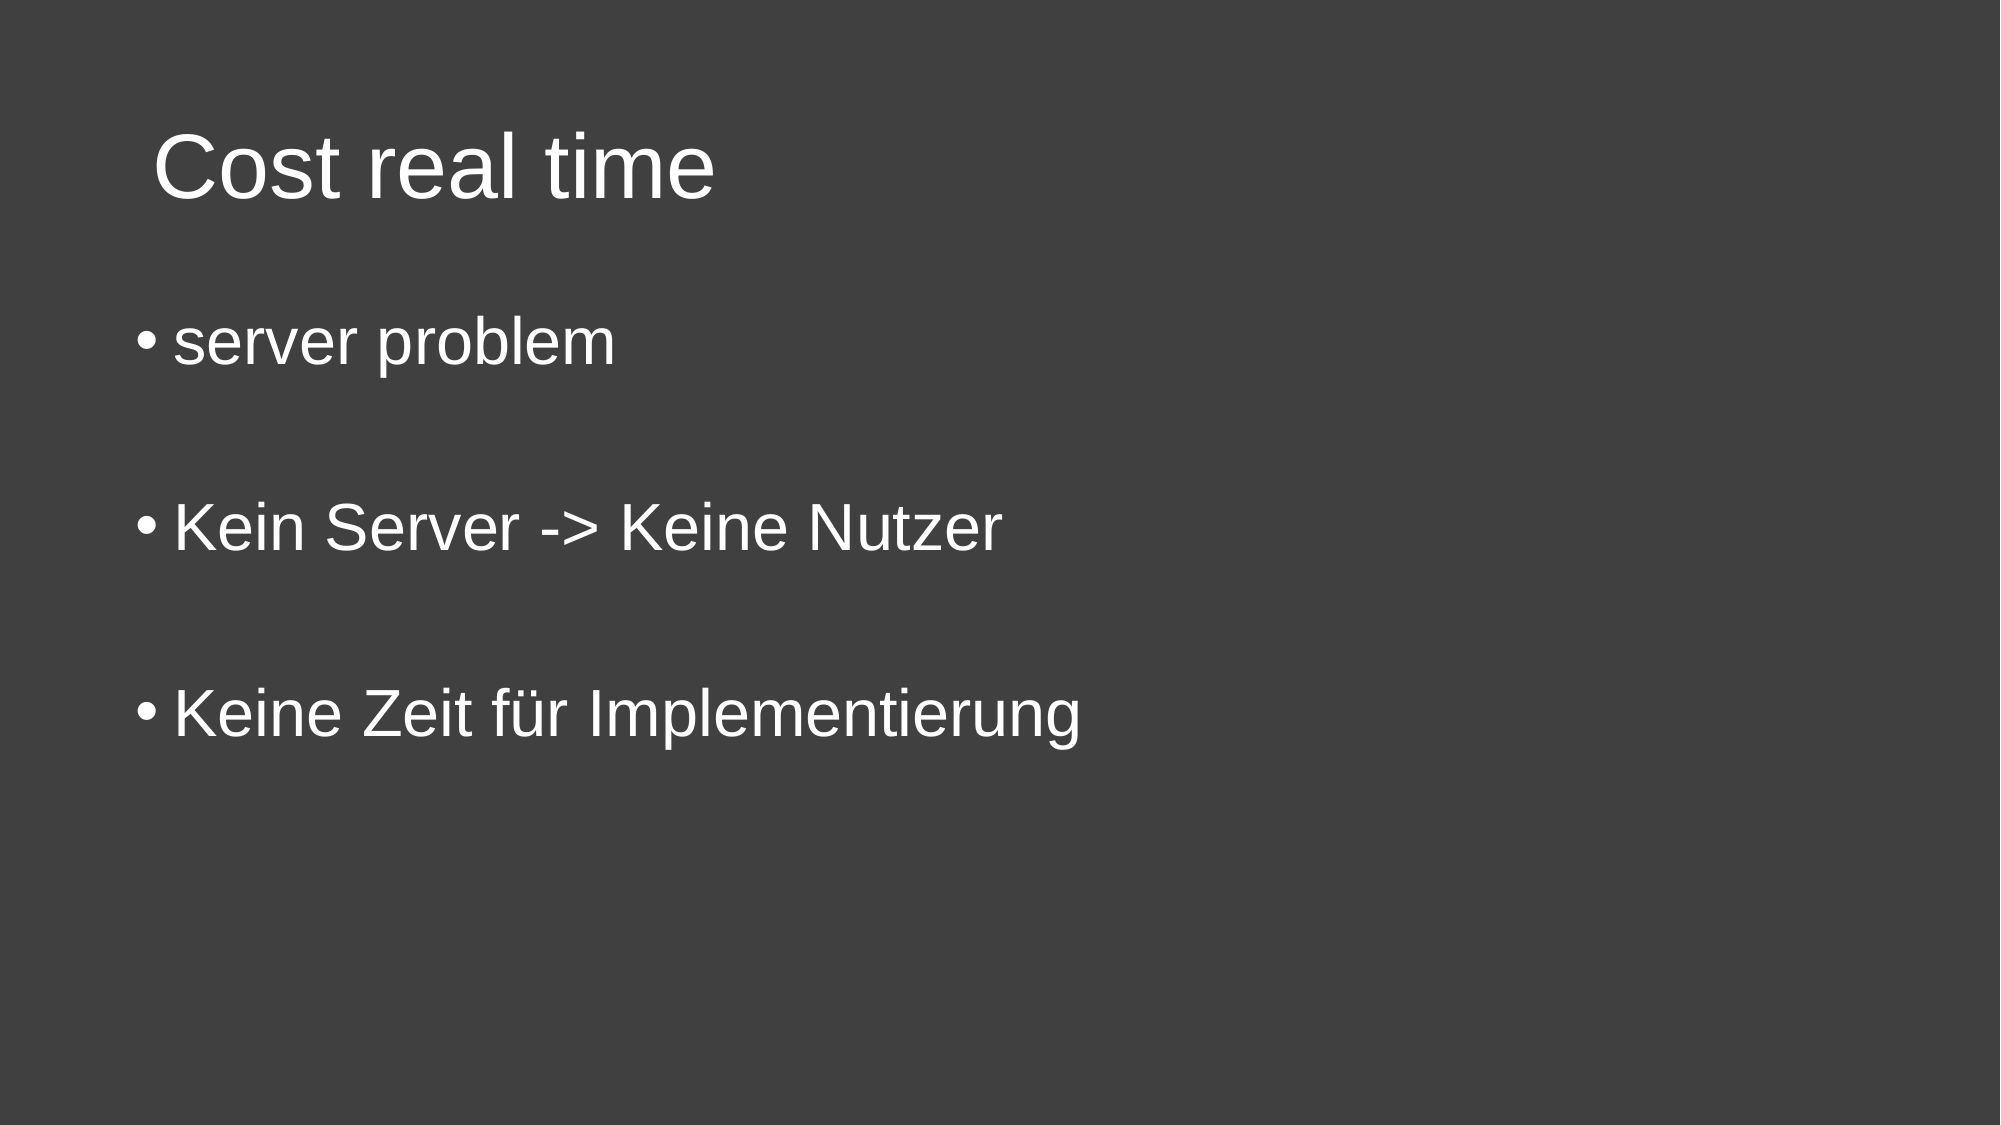

# Cost real time
server problem

Kein Server -> Keine Nutzer

Keine Zeit für Implementierung